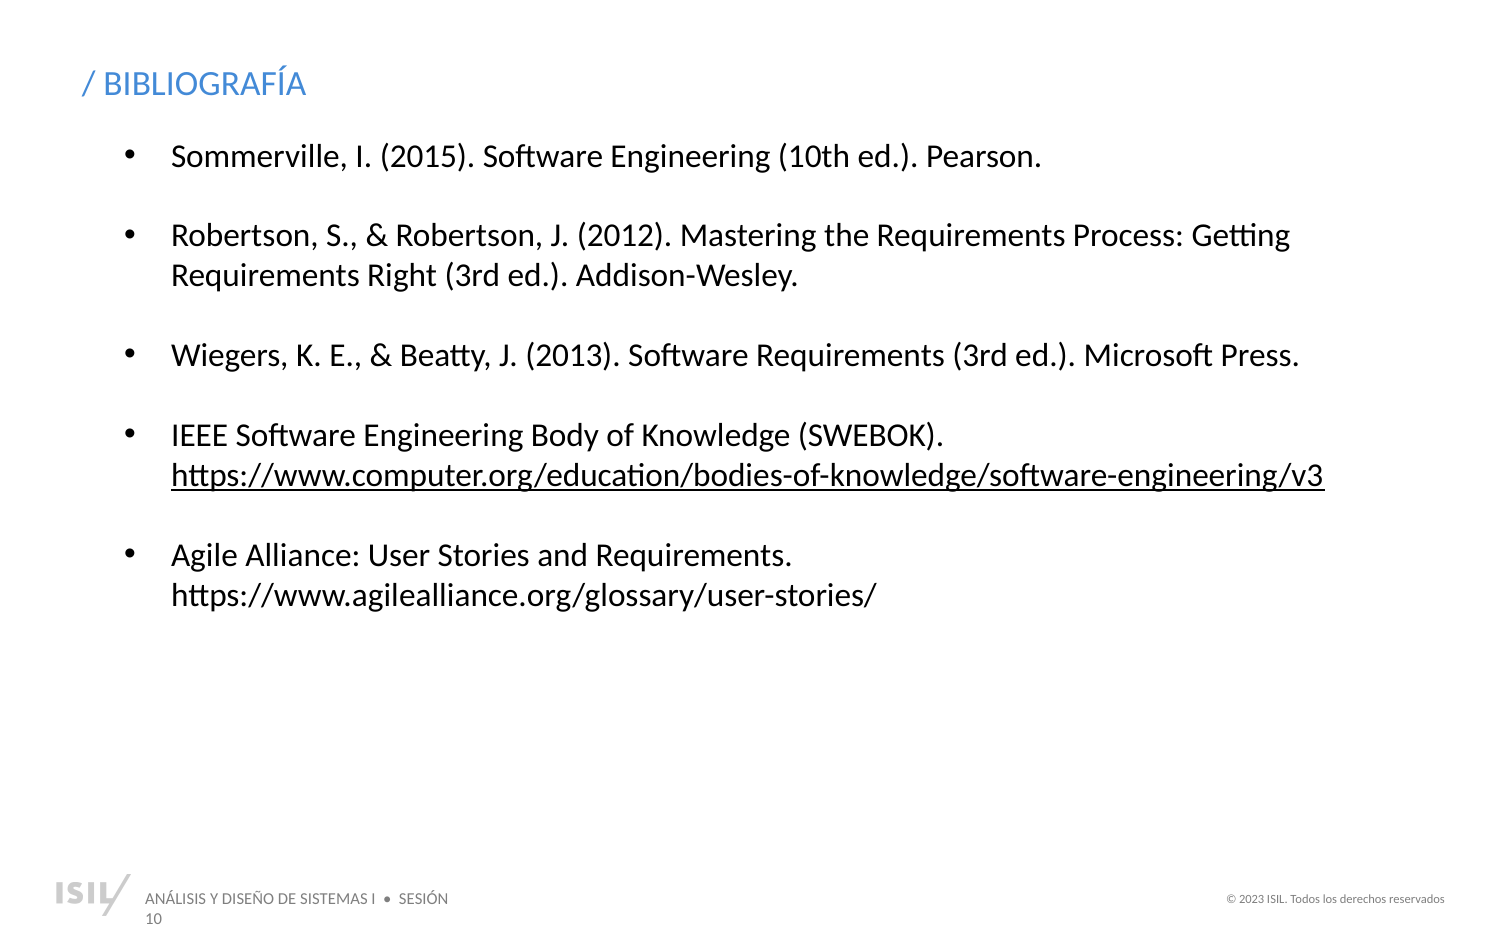

/ BIBLIOGRAFÍA
Sommerville, I. (2015). Software Engineering (10th ed.). Pearson.

Robertson, S., & Robertson, J. (2012). Mastering the Requirements Process: Getting Requirements Right (3rd ed.). Addison-Wesley.

Wiegers, K. E., & Beatty, J. (2013). Software Requirements (3rd ed.). Microsoft Press.

IEEE Software Engineering Body of Knowledge (SWEBOK). https://www.computer.org/education/bodies-of-knowledge/software-engineering/v3

Agile Alliance: User Stories and Requirements. https://www.agilealliance.org/glossary/user-stories/